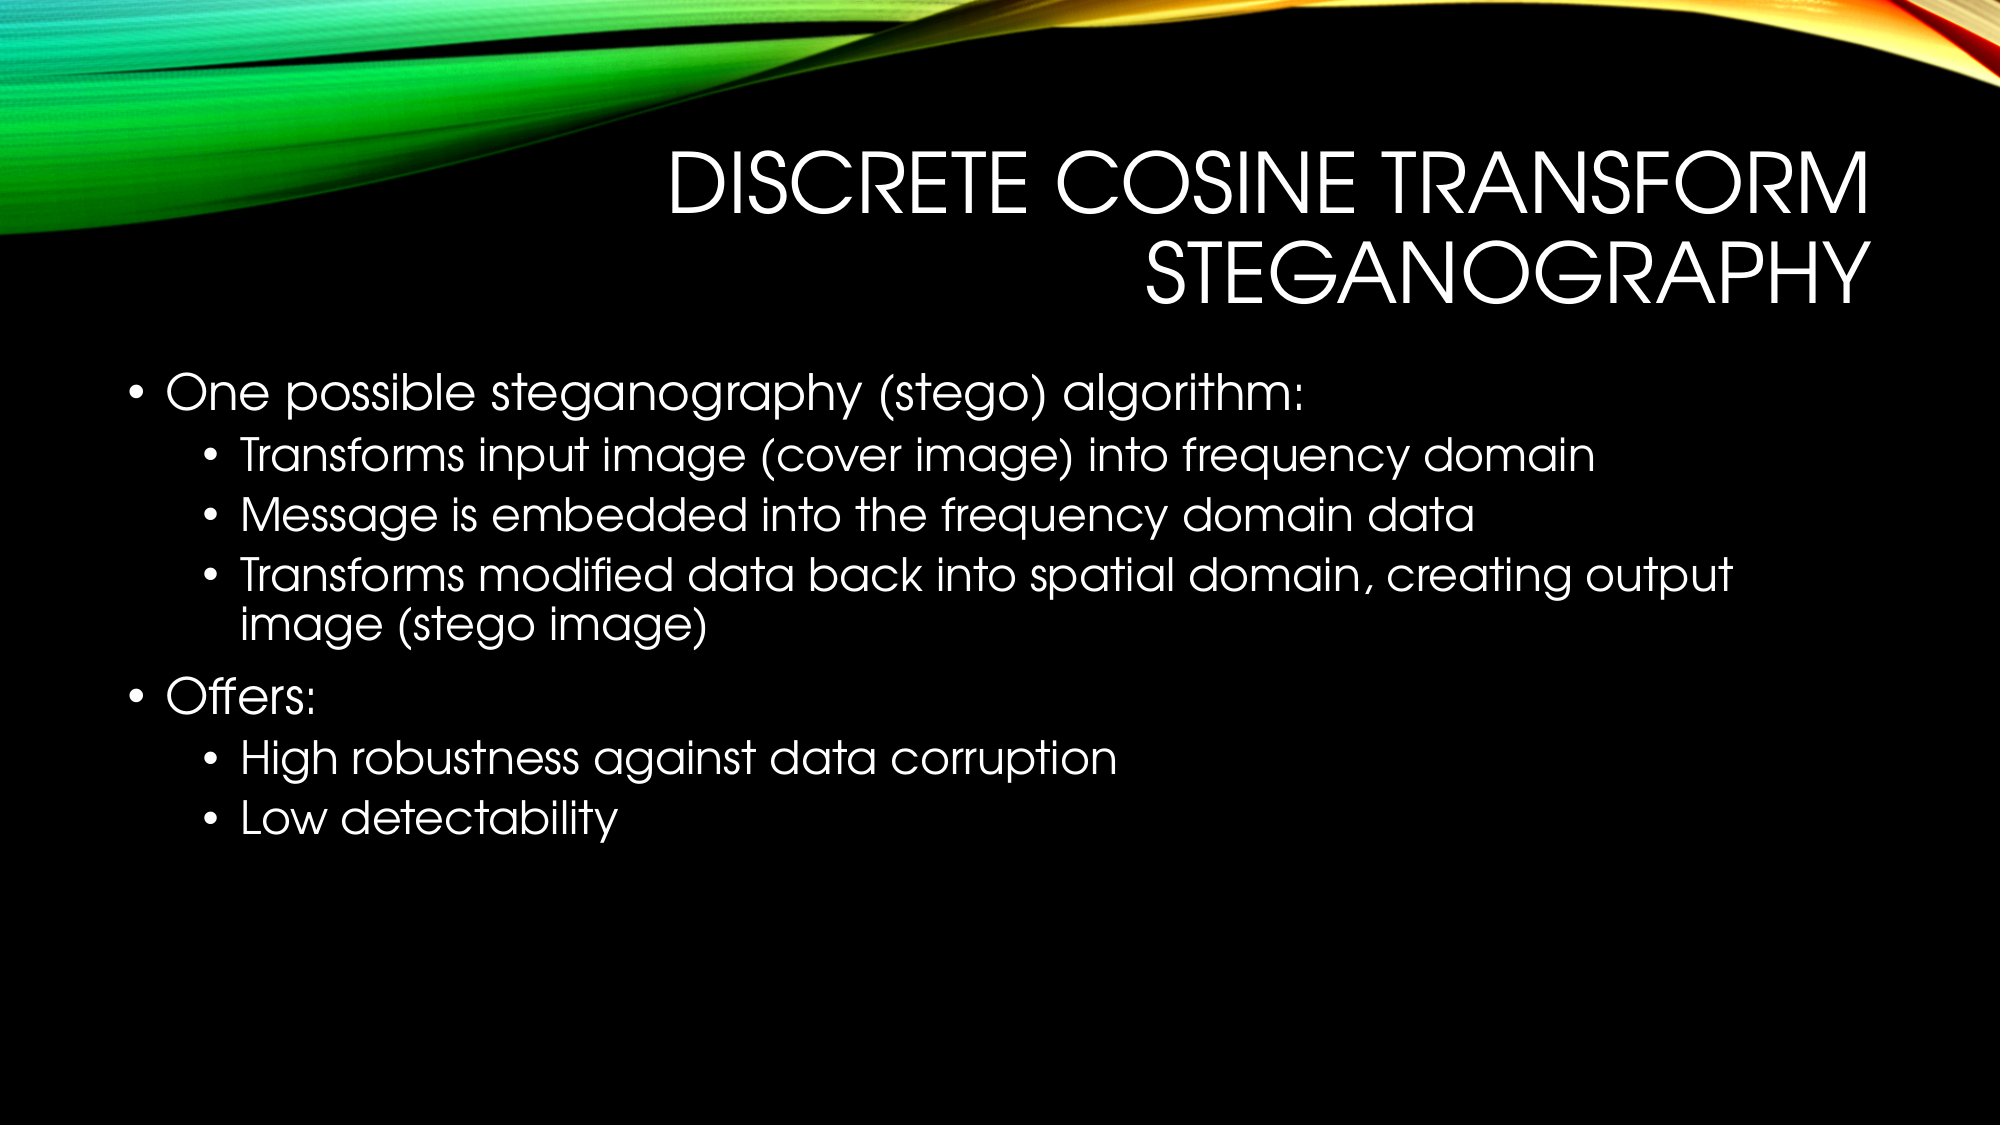

# Discrete Cosine Transform Steganography
One possible steganography (stego) algorithm:
Transforms input image (cover image) into frequency domain
Message is embedded into the frequency domain data
Transforms modified data back into spatial domain, creating output image (stego image)
Offers:
High robustness against data corruption
Low detectability